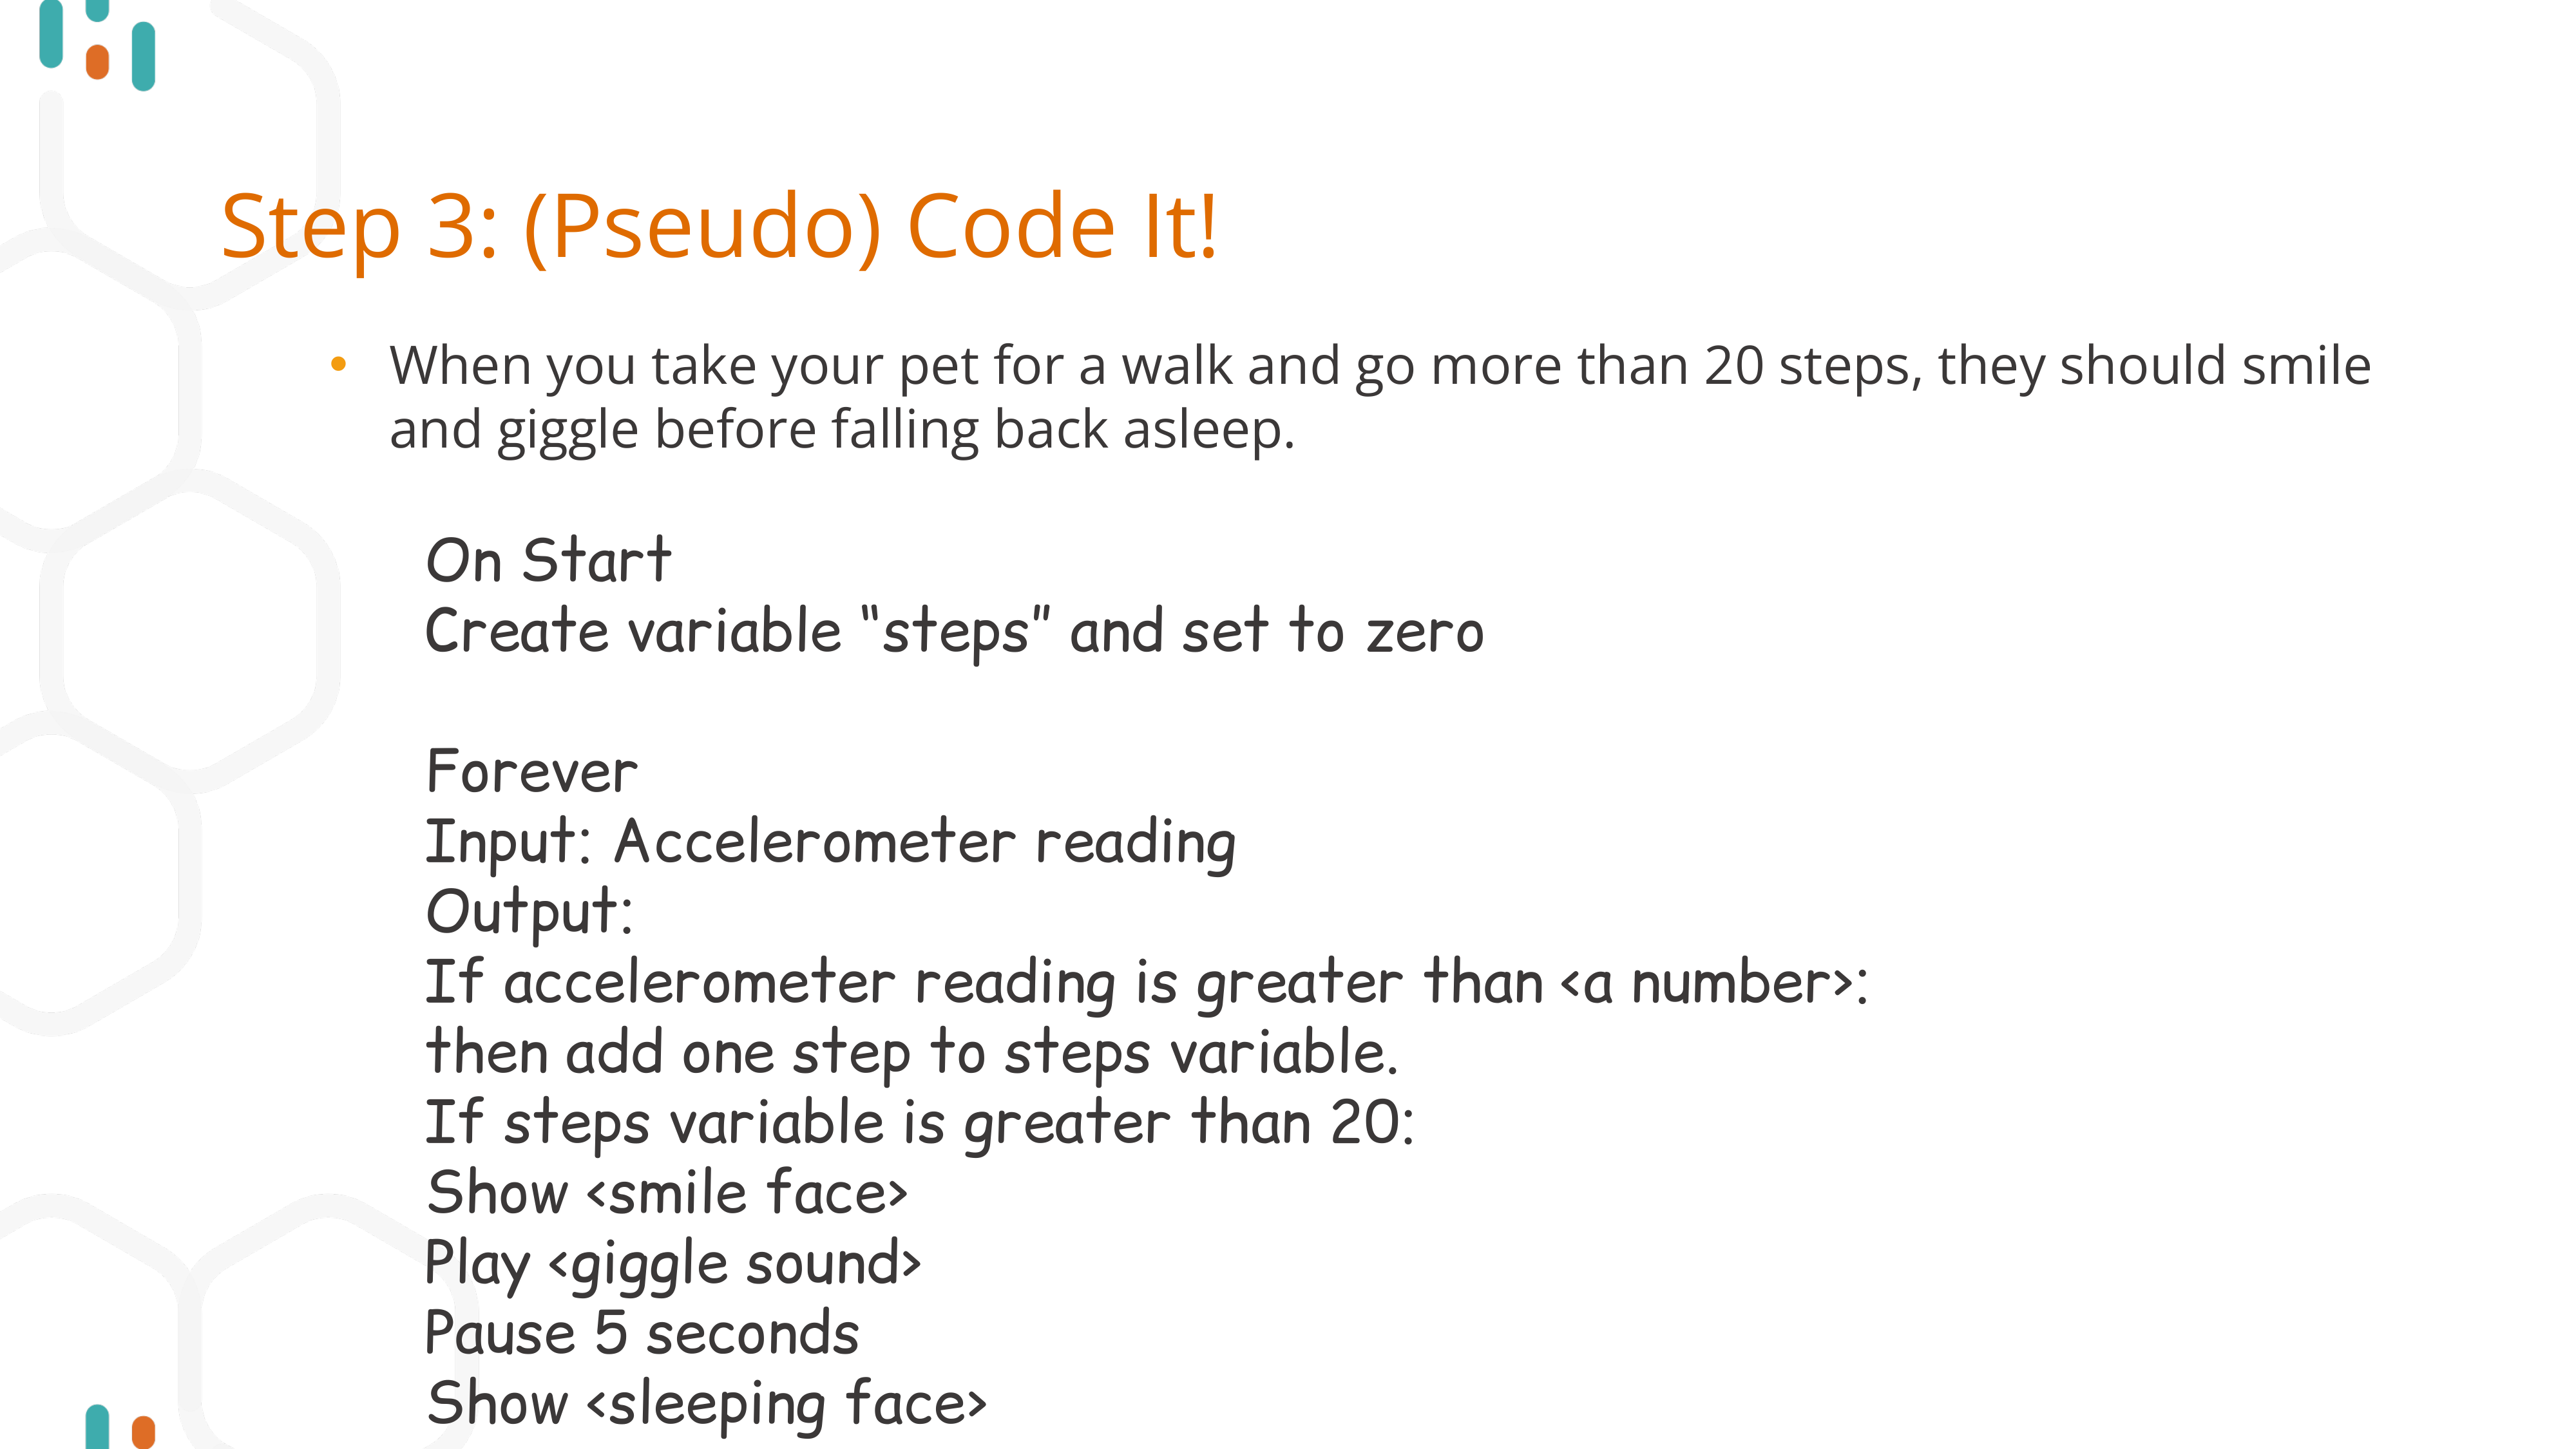

# Step 3: (Pseudo) Code It!

When you take your pet for a walk and go more than 20 steps, they should smile and giggle before falling back asleep.

On Start
Create variable “steps” and set to zero

Forever
Input: Accelerometer reading
Output:
	If accelerometer reading is greater than <a number>:
		then add one step to steps variable.
	If steps variable is greater than 20:
		Show <smile face>
		Play <giggle sound>
		Pause 5 seconds
		Show <sleeping face>